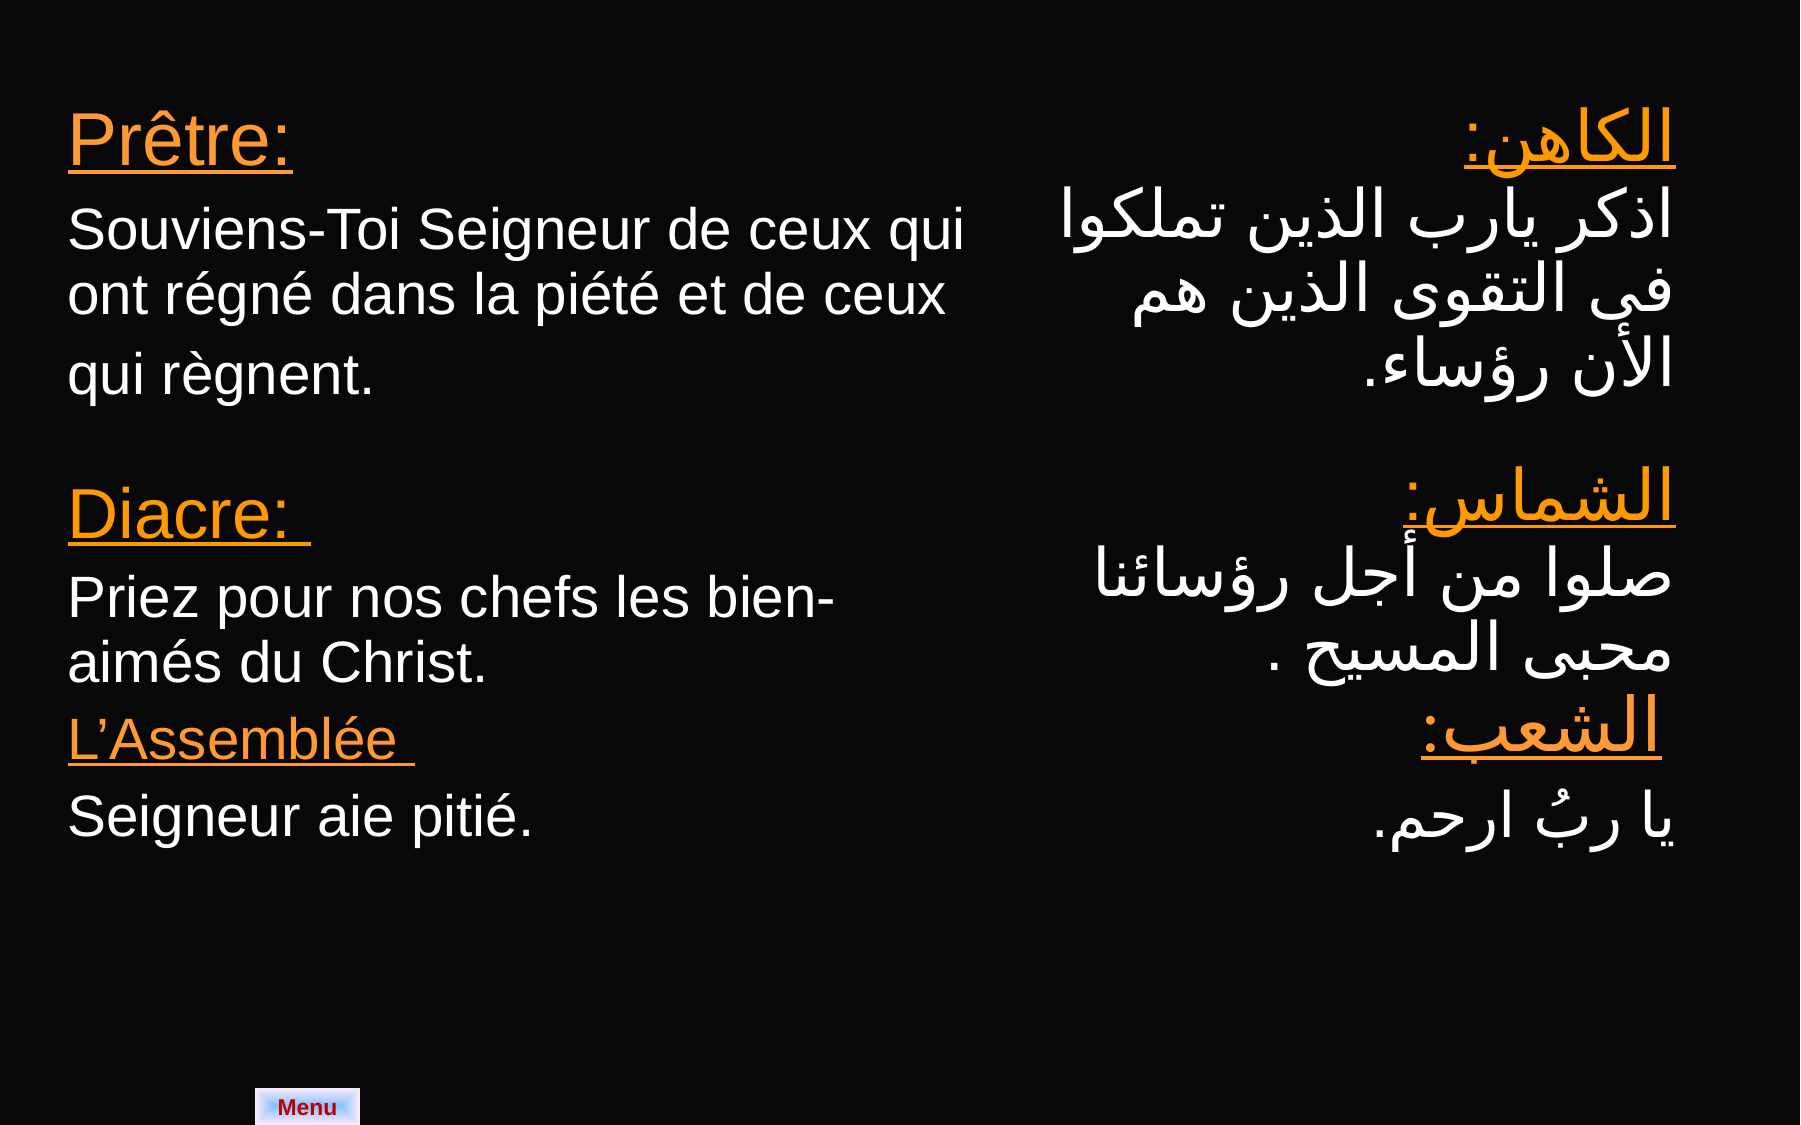

| Prêtre: Souviens-Toi Seigneur de ceux qui ont régné dans la piété et de ceux qui règnent. Diacre: Priez pour nos chefs les bien-aimés du Christ. L’Assemblée Seigneur aie pitié. | الكاهن: اذكر يارب الذين تملكوا فى التقوى الذين هم الأن رؤساء. الشماس: صلوا من أجل رؤسائنا محبى المسيح . الشعب: يا ربُ ارحم. |
| --- | --- |
Menu